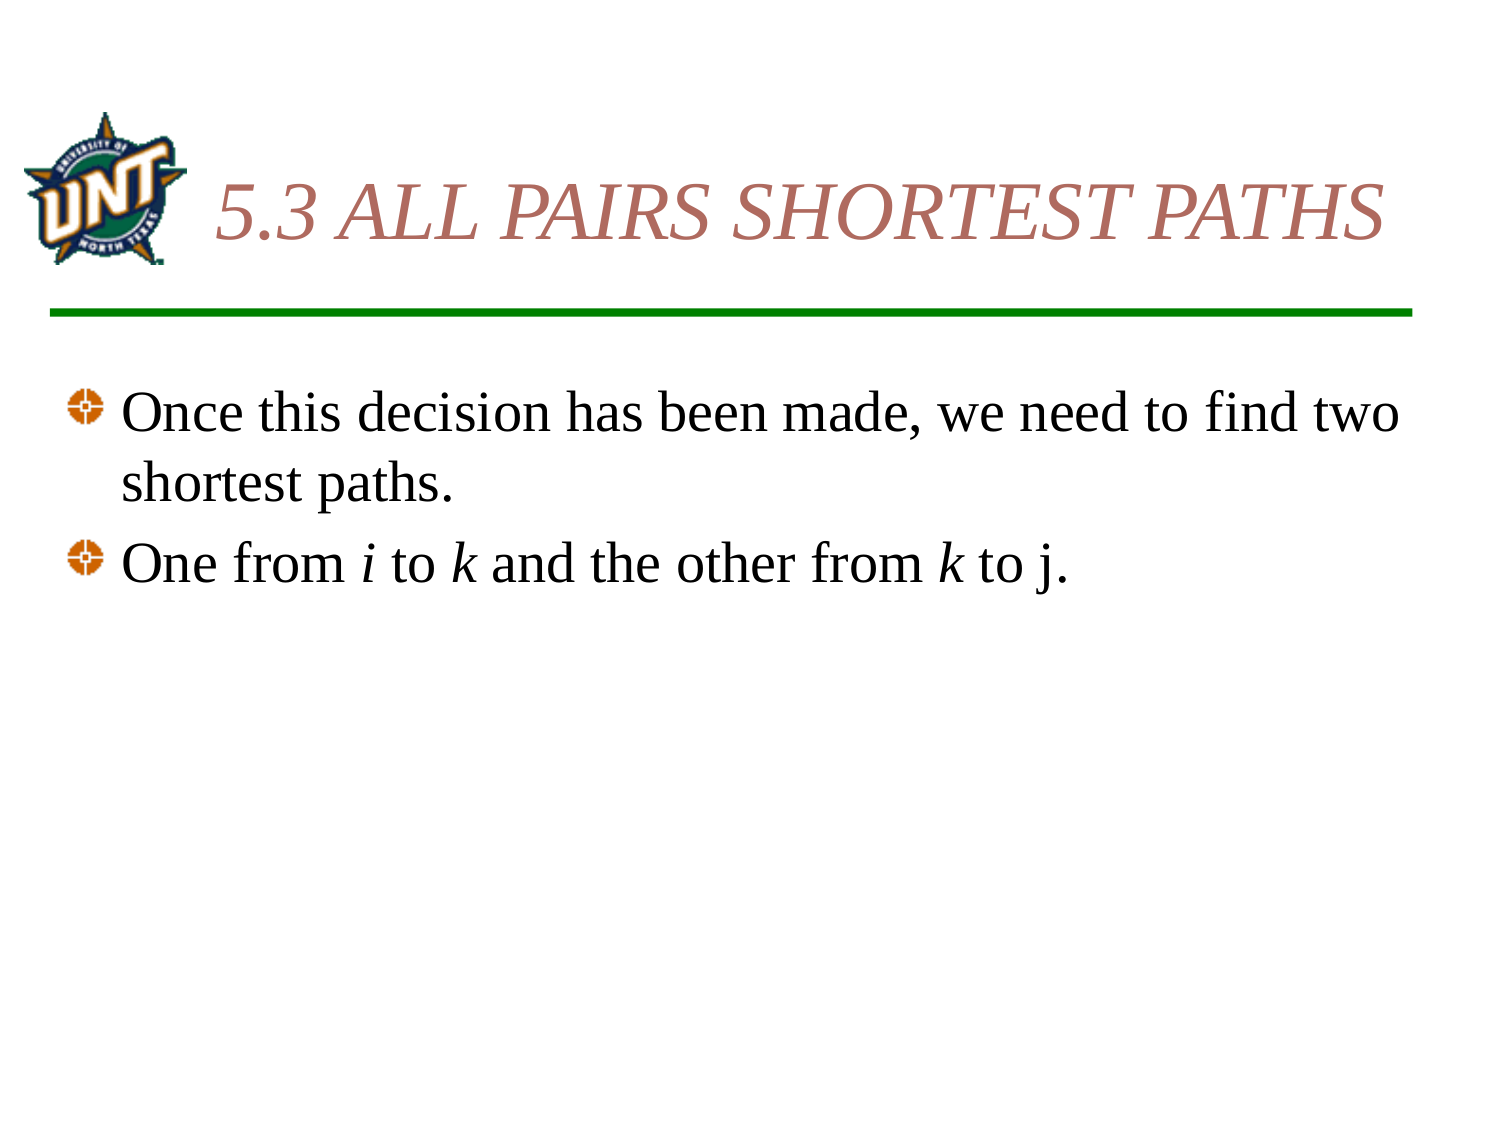

# 5.3 ALL PAIRS SHORTEST PATHS
Once this decision has been made, we need to find two shortest paths.
One from i to k and the other from k to j.